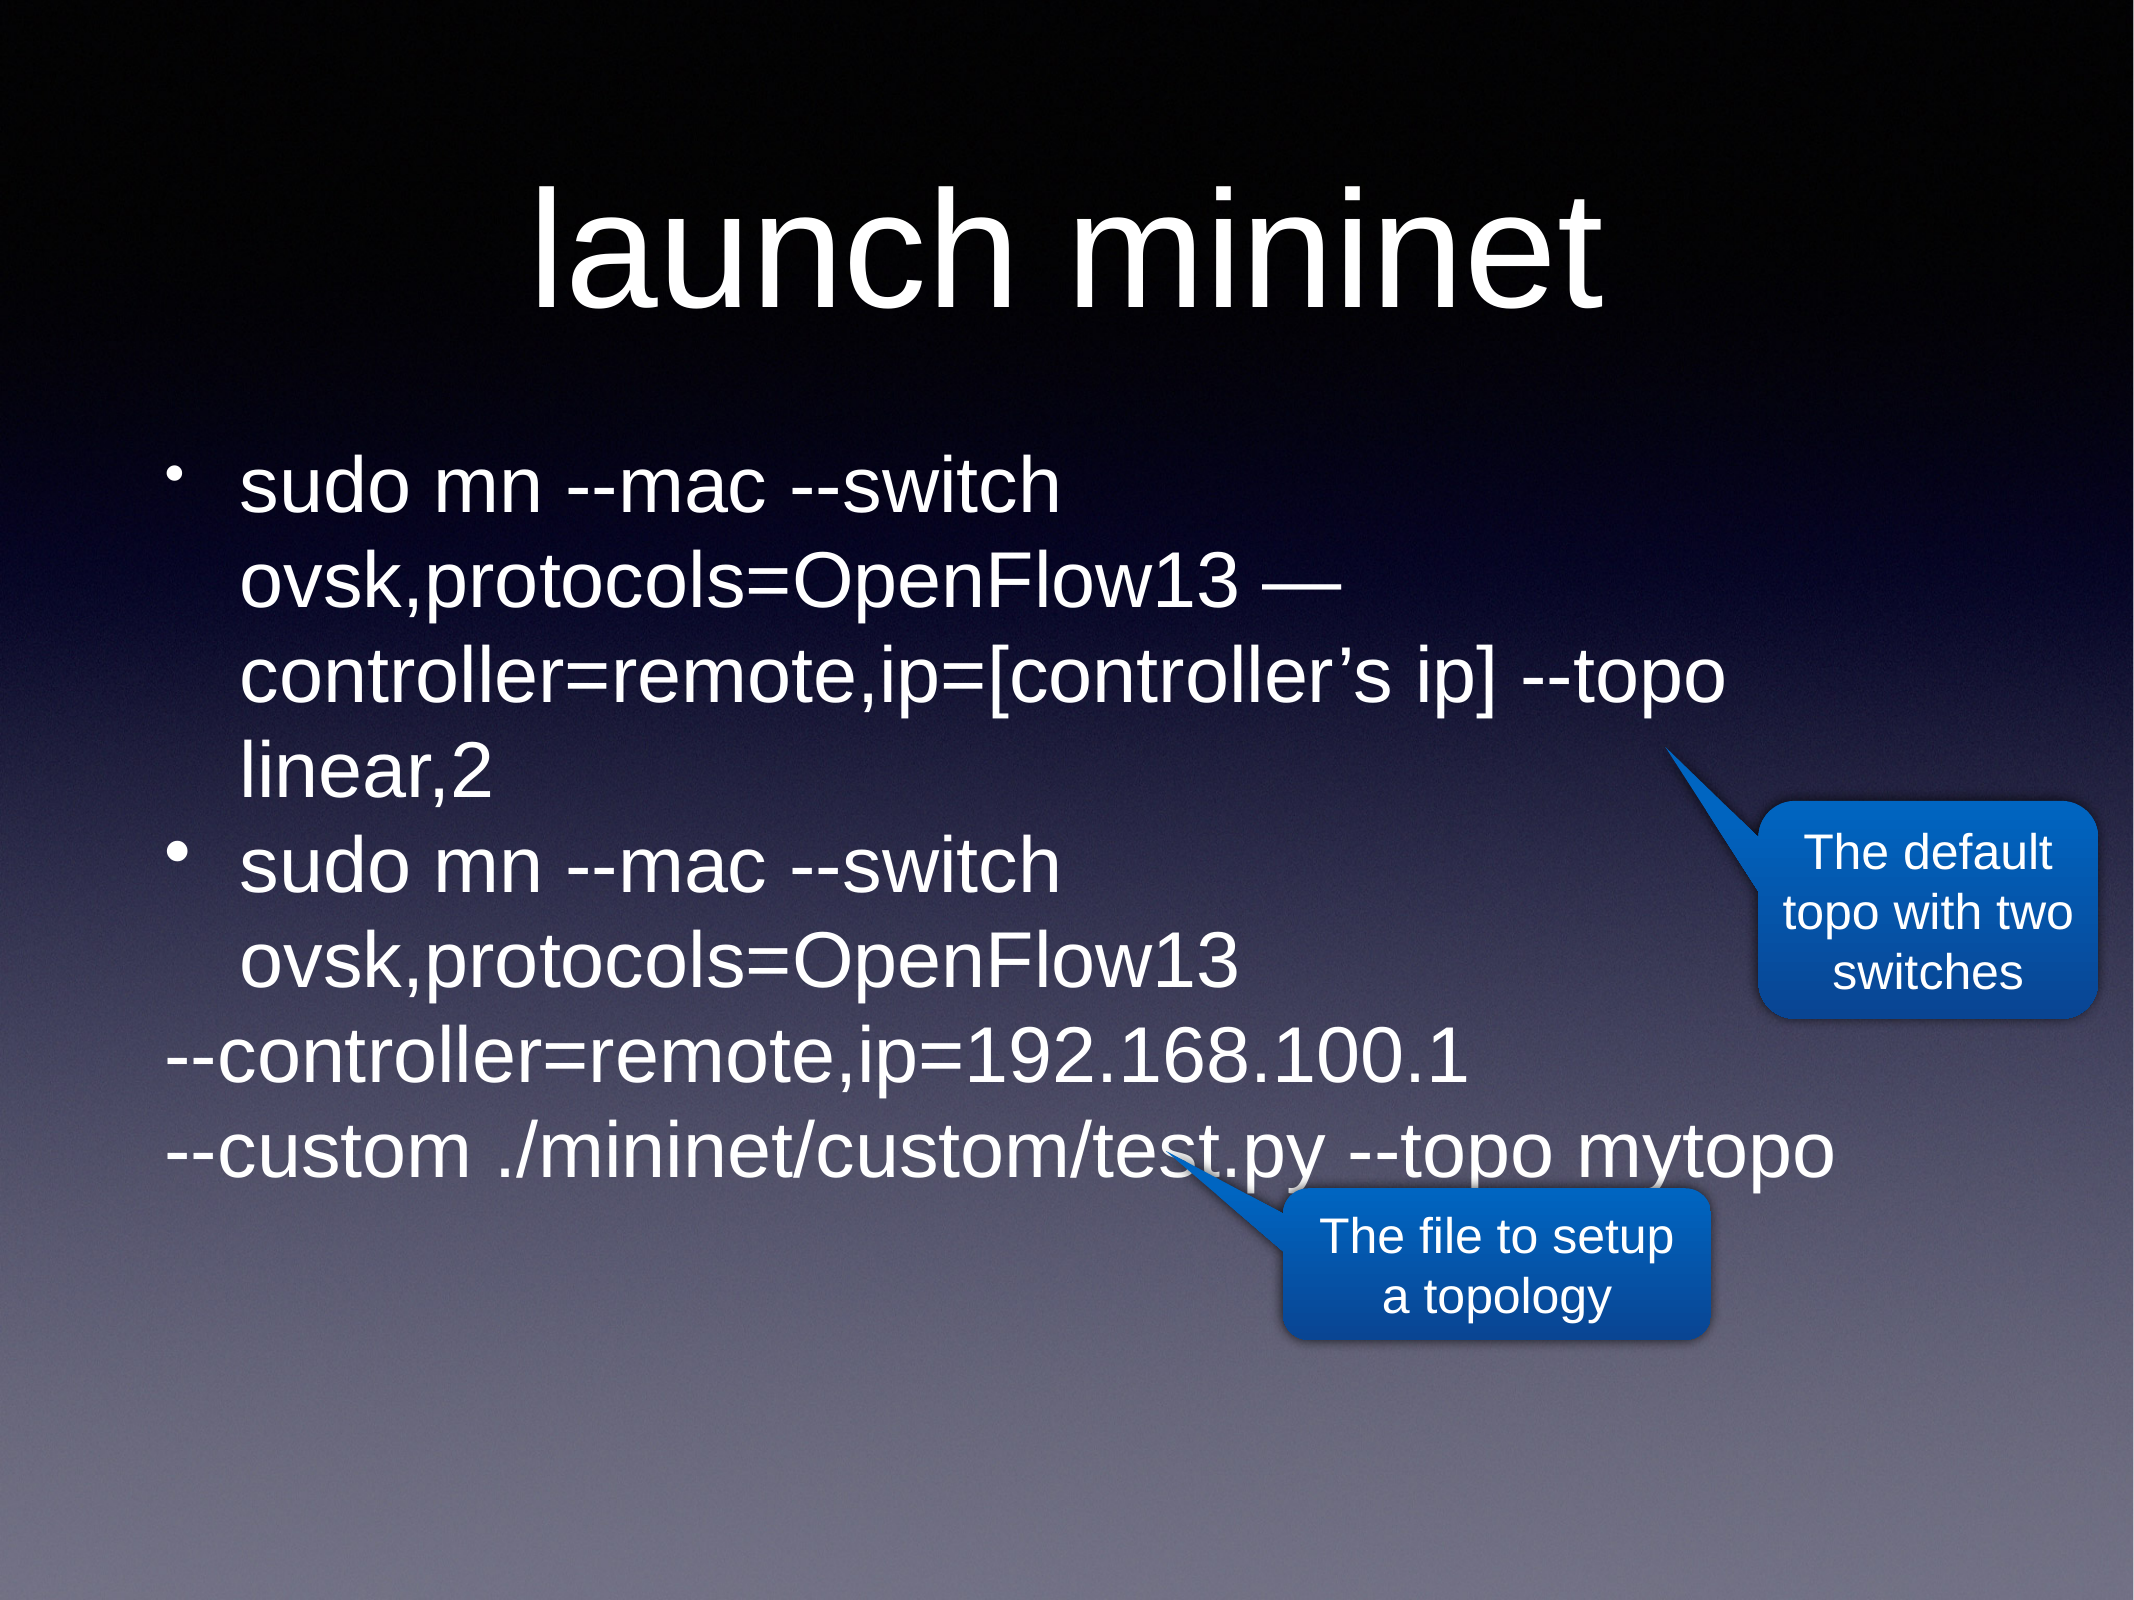

# launch mininet
sudo mn --mac --switch ovsk,protocols=OpenFlow13 —controller=remote,ip=[controller’s ip] --topo linear,2
sudo mn --mac --switch ovsk,protocols=OpenFlow13
--controller=remote,ip=192.168.100.1
--custom ./mininet/custom/test.py --topo mytopo

The default topo with two switches
The file to setup a topology